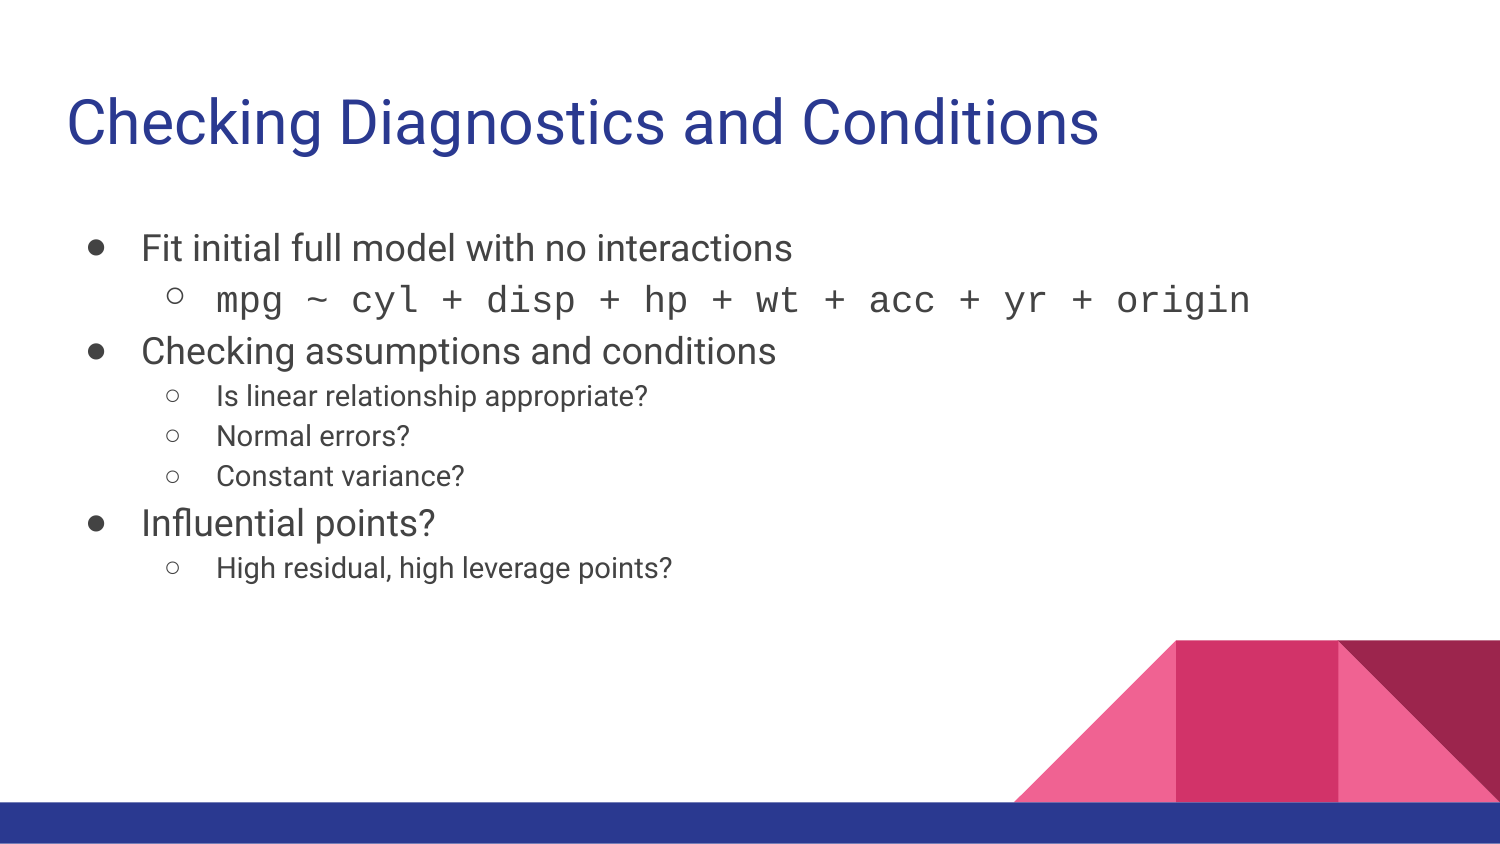

# Checking Diagnostics and Conditions
Fit initial full model with no interactions
mpg ~ cyl + disp + hp + wt + acc + yr + origin
Checking assumptions and conditions
Is linear relationship appropriate?
Normal errors?
Constant variance?
Influential points?
High residual, high leverage points?